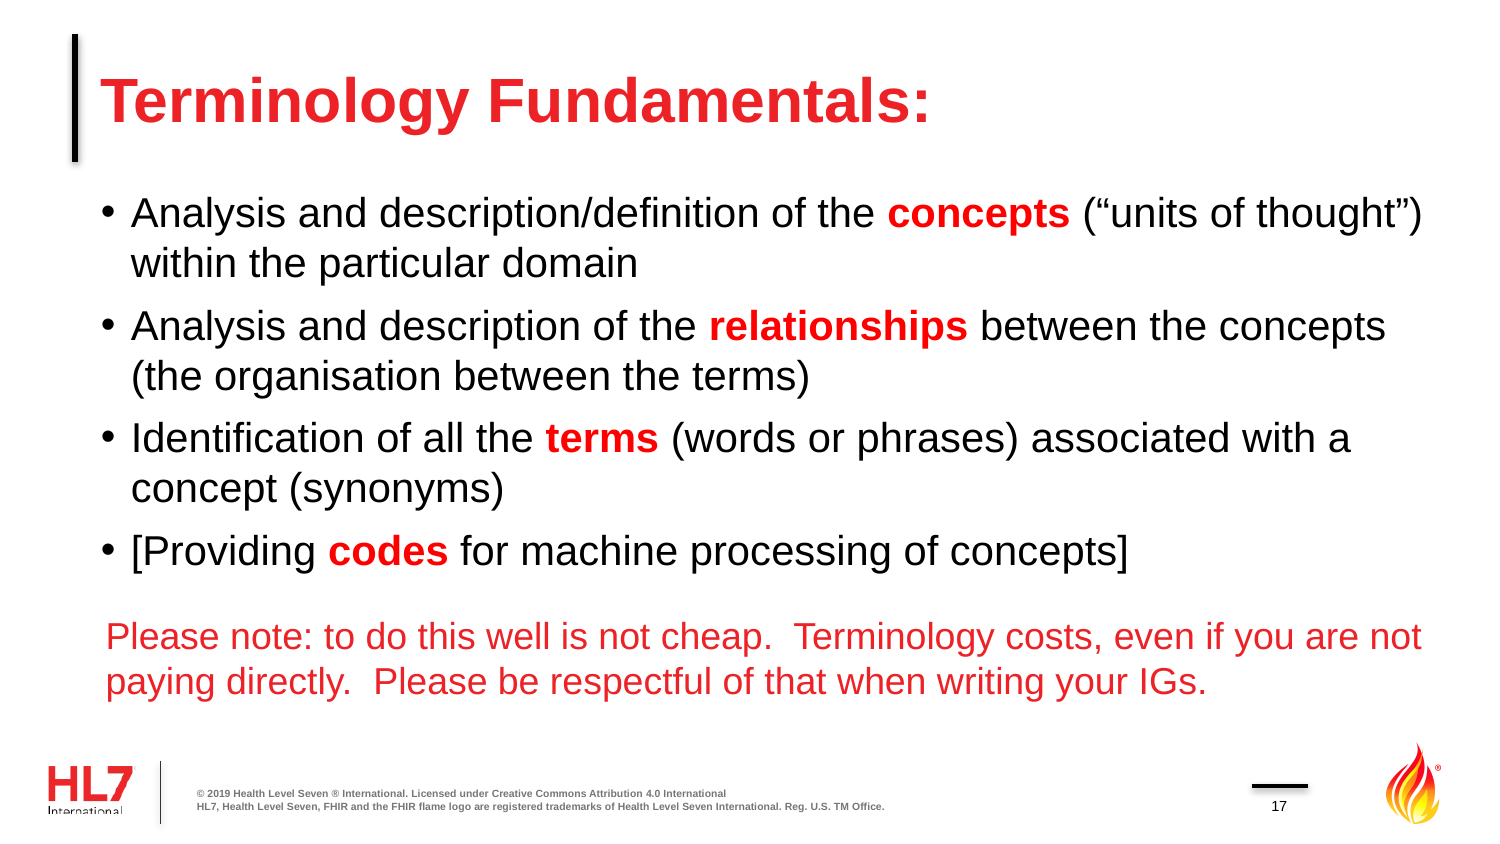

# Terminology Fundamentals:
Analysis and description/definition of the concepts (“units of thought”) within the particular domain
Analysis and description of the relationships between the concepts (the organisation between the terms)
Identification of all the terms (words or phrases) associated with a concept (synonyms)
[Providing codes for machine processing of concepts]

Please note: to do this well is not cheap.  Terminology costs, even if you are not paying directly.  Please be respectful of that when writing your IGs.
© 2019 Health Level Seven ® International. Licensed under Creative Commons Attribution 4.0 International
HL7, Health Level Seven, FHIR and the FHIR flame logo are registered trademarks of Health Level Seven International. Reg. U.S. TM Office.
17